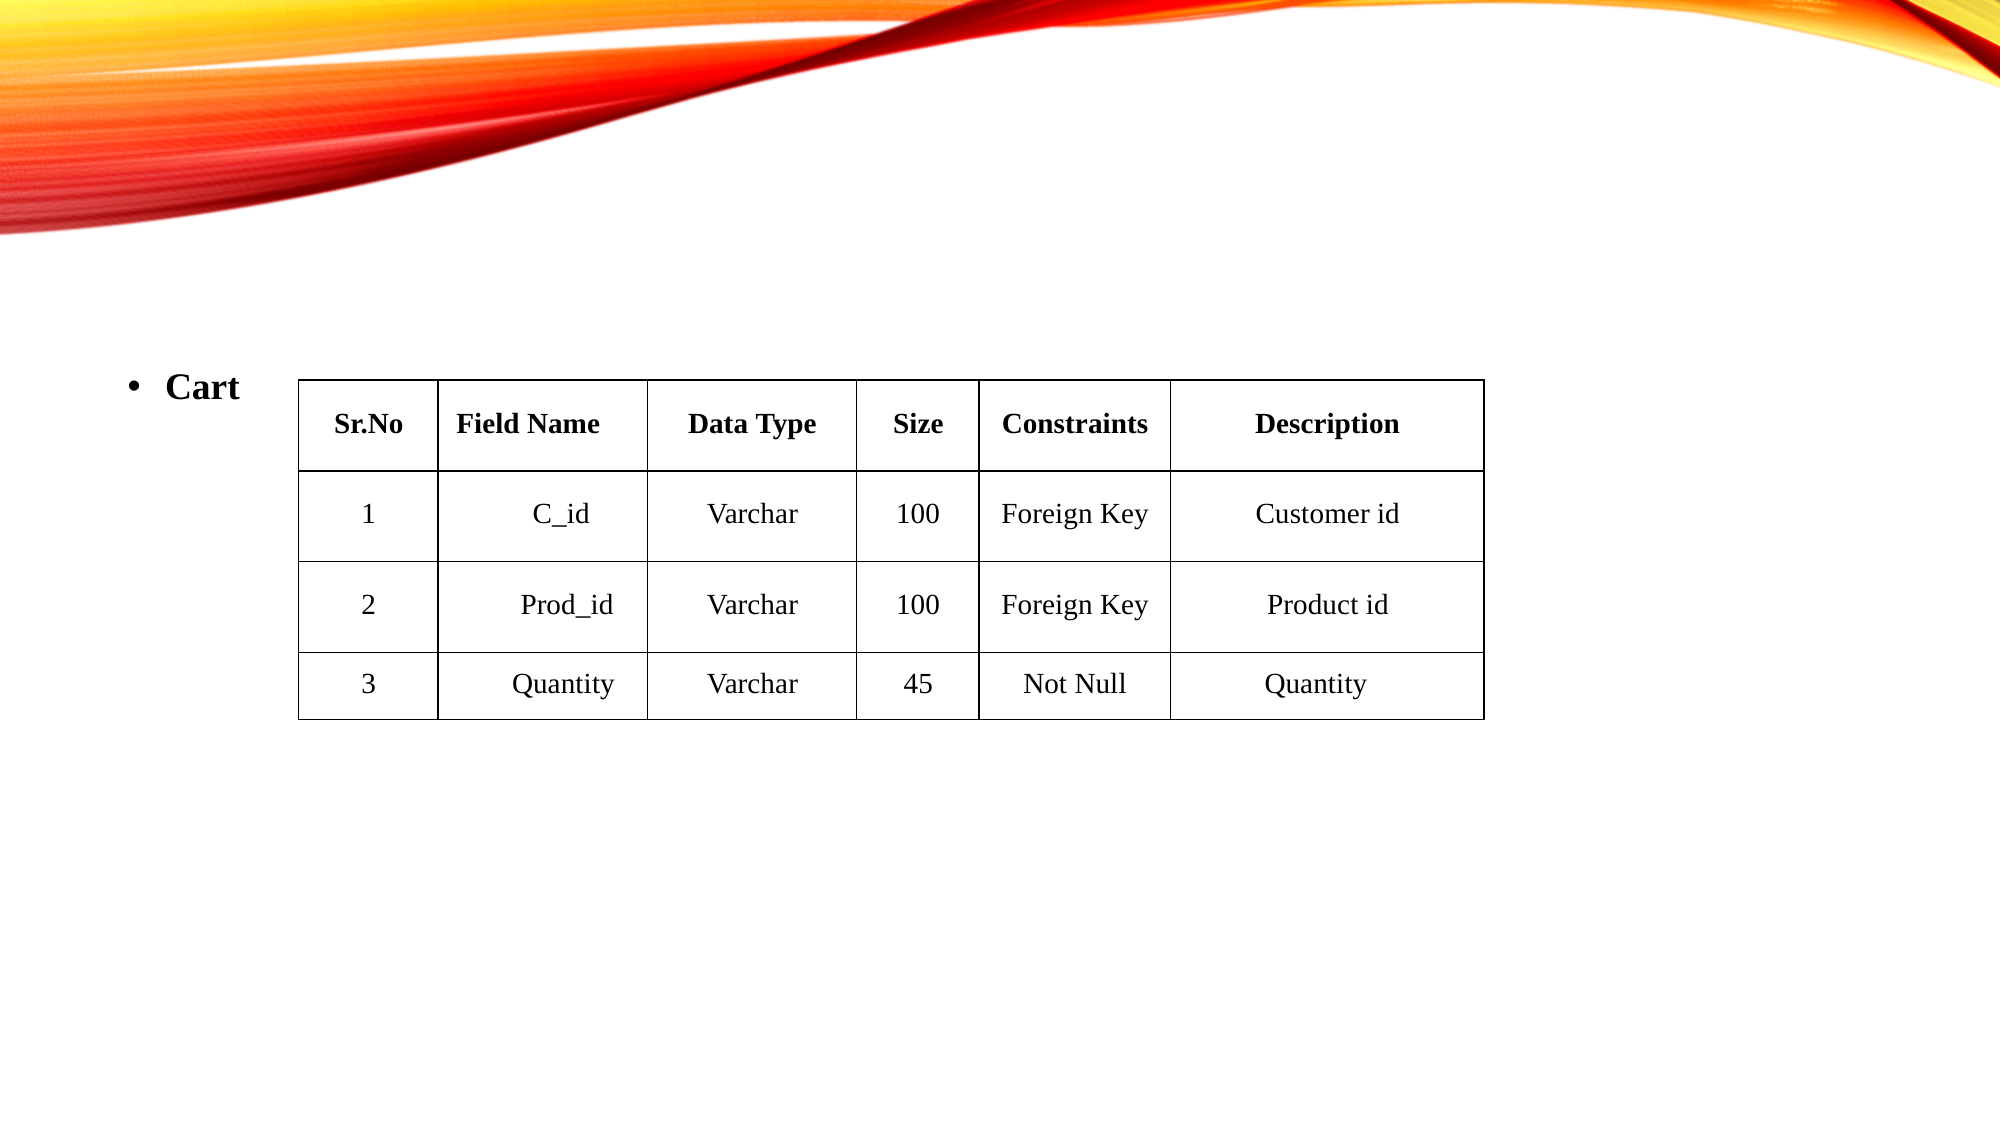

Cart

| Sr.No | Field Name | Data Type | Size | Constraints | Description |
| --- | --- | --- | --- | --- | --- |
| 1 | C\_id | Varchar | 100 | Foreign Key | Customer id |
| 2 | Prod\_id | Varchar | 100 | Foreign Key | Product id |
| 3 | Quantity | Varchar | 45 | Not Null | Quantity |